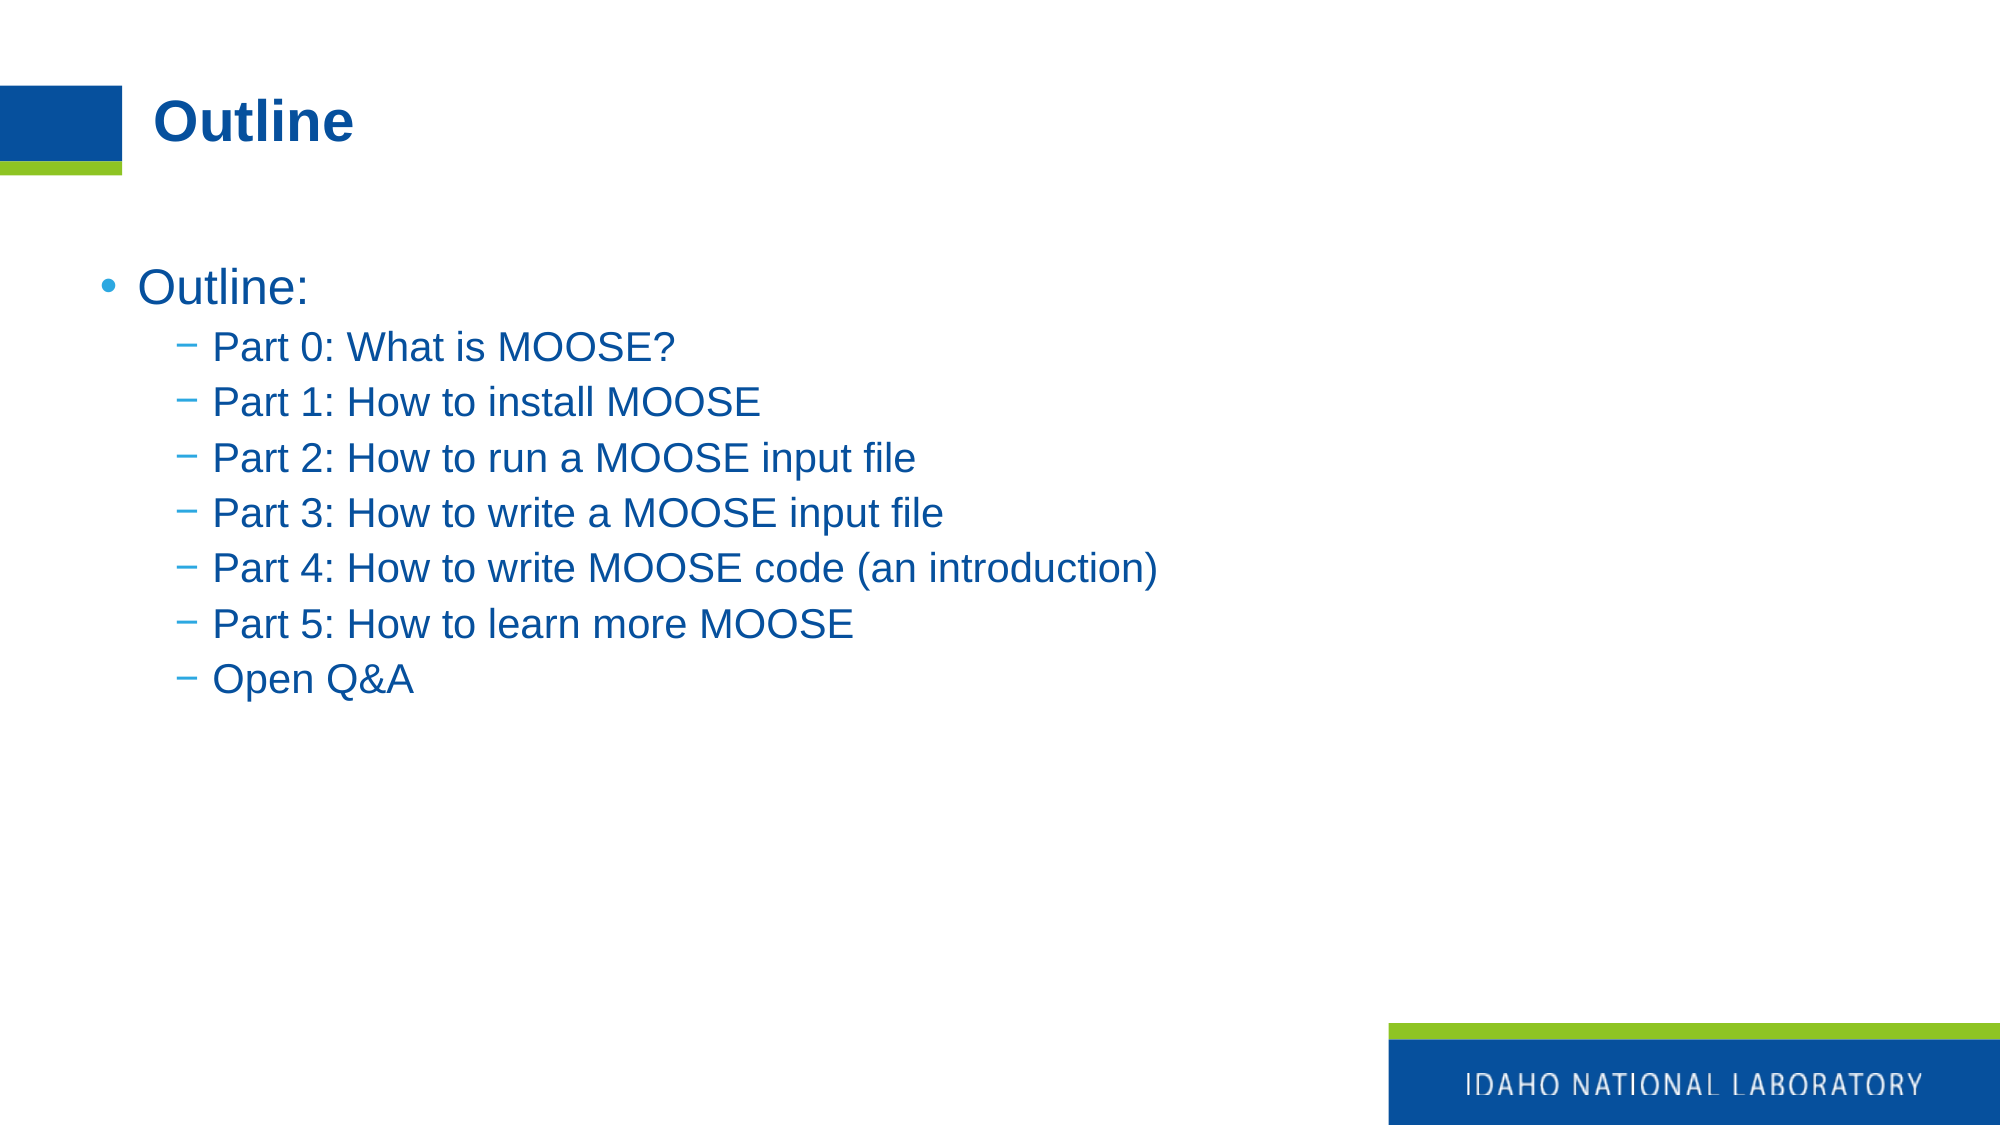

# Outline
Outline:
Part 0: What is MOOSE?
Part 1: How to install MOOSE
Part 2: How to run a MOOSE input file
Part 3: How to write a MOOSE input file
Part 4: How to write MOOSE code (an introduction)
Part 5: How to learn more MOOSE
Open Q&A